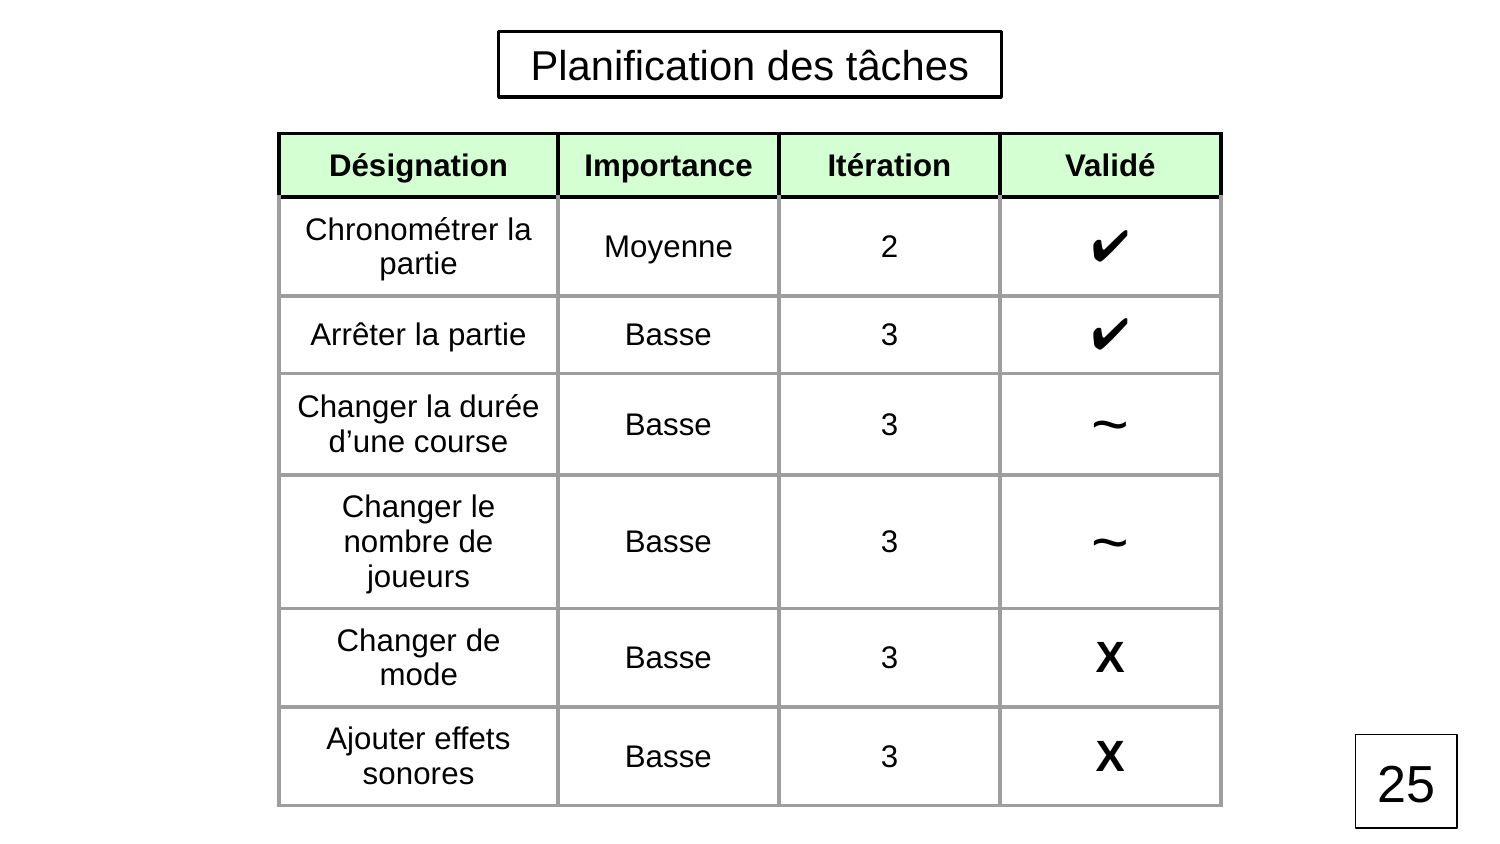

Planification des tâches
| Désignation | Importance | Itération | Validé |
| --- | --- | --- | --- |
| Chronométrer la partie | Moyenne | 2 | ✔ |
| Arrêter la partie | Basse | 3 | ✔ |
| Changer la durée d’une course | Basse | 3 | ~ |
| Changer le nombre de joueurs | Basse | 3 | ~ |
| Changer de mode | Basse | 3 | X |
| Ajouter effets sonores | Basse | 3 | X |
25